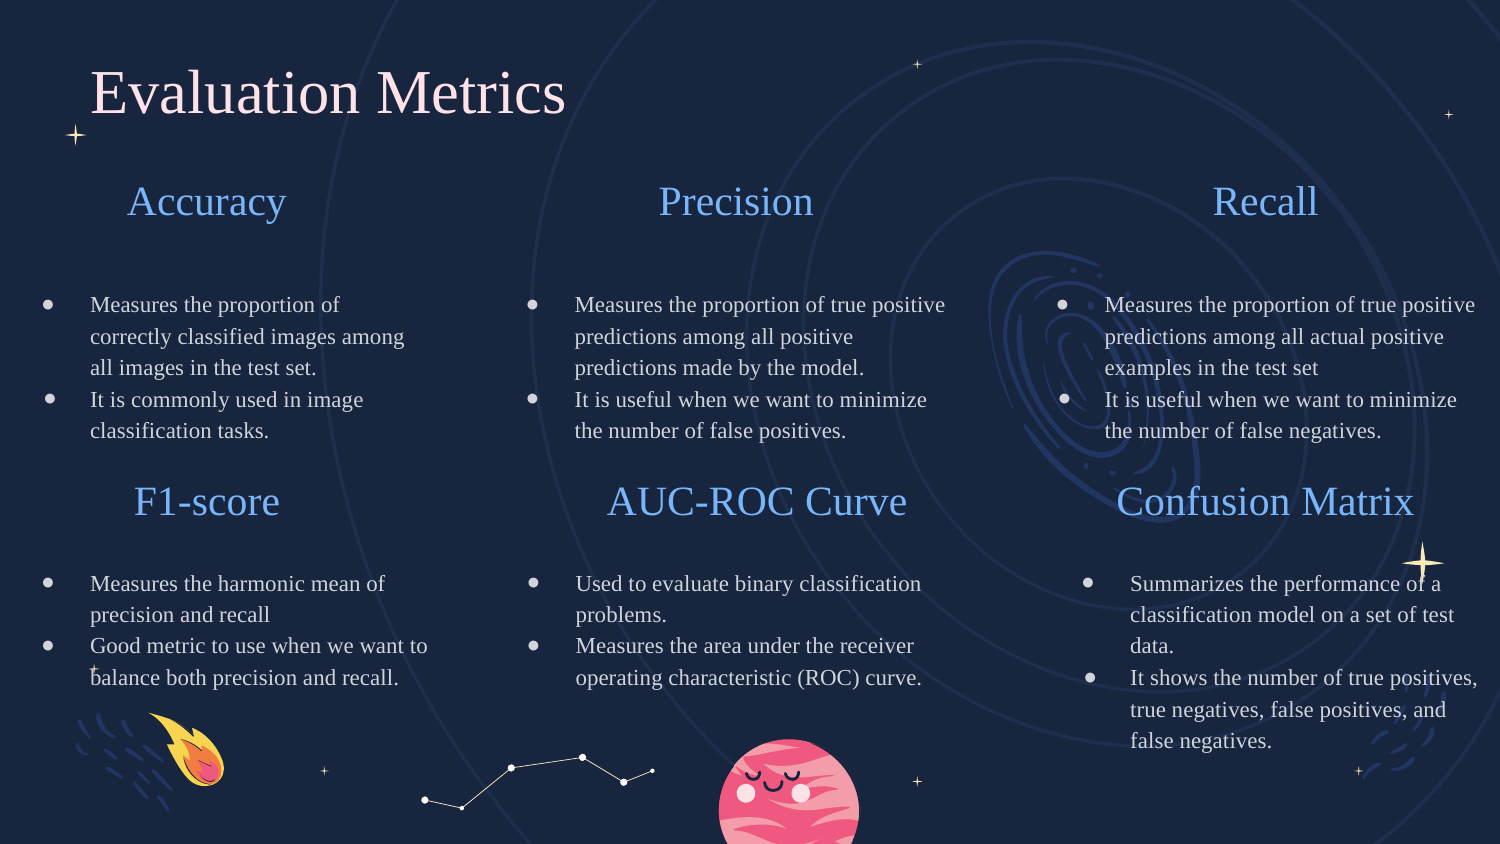

# Evaluation Metrics
Accuracy
Precision
Recall
Measures the proportion of correctly classified images among all images in the test set.
It is commonly used in image classification tasks.
Measures the proportion of true positive predictions among all positive predictions made by the model.
It is useful when we want to minimize the number of false positives.

Measures the proportion of true positive predictions among all actual positive examples in the test set
It is useful when we want to minimize the number of false negatives.
F1-score
AUC-ROC Curve
Confusion Matrix
Measures the harmonic mean of precision and recall
Good metric to use when we want to balance both precision and recall.
Used to evaluate binary classification problems.
Measures the area under the receiver operating characteristic (ROC) curve.
Summarizes the performance of a classification model on a set of test data.
It shows the number of true positives, true negatives, false positives, and false negatives.